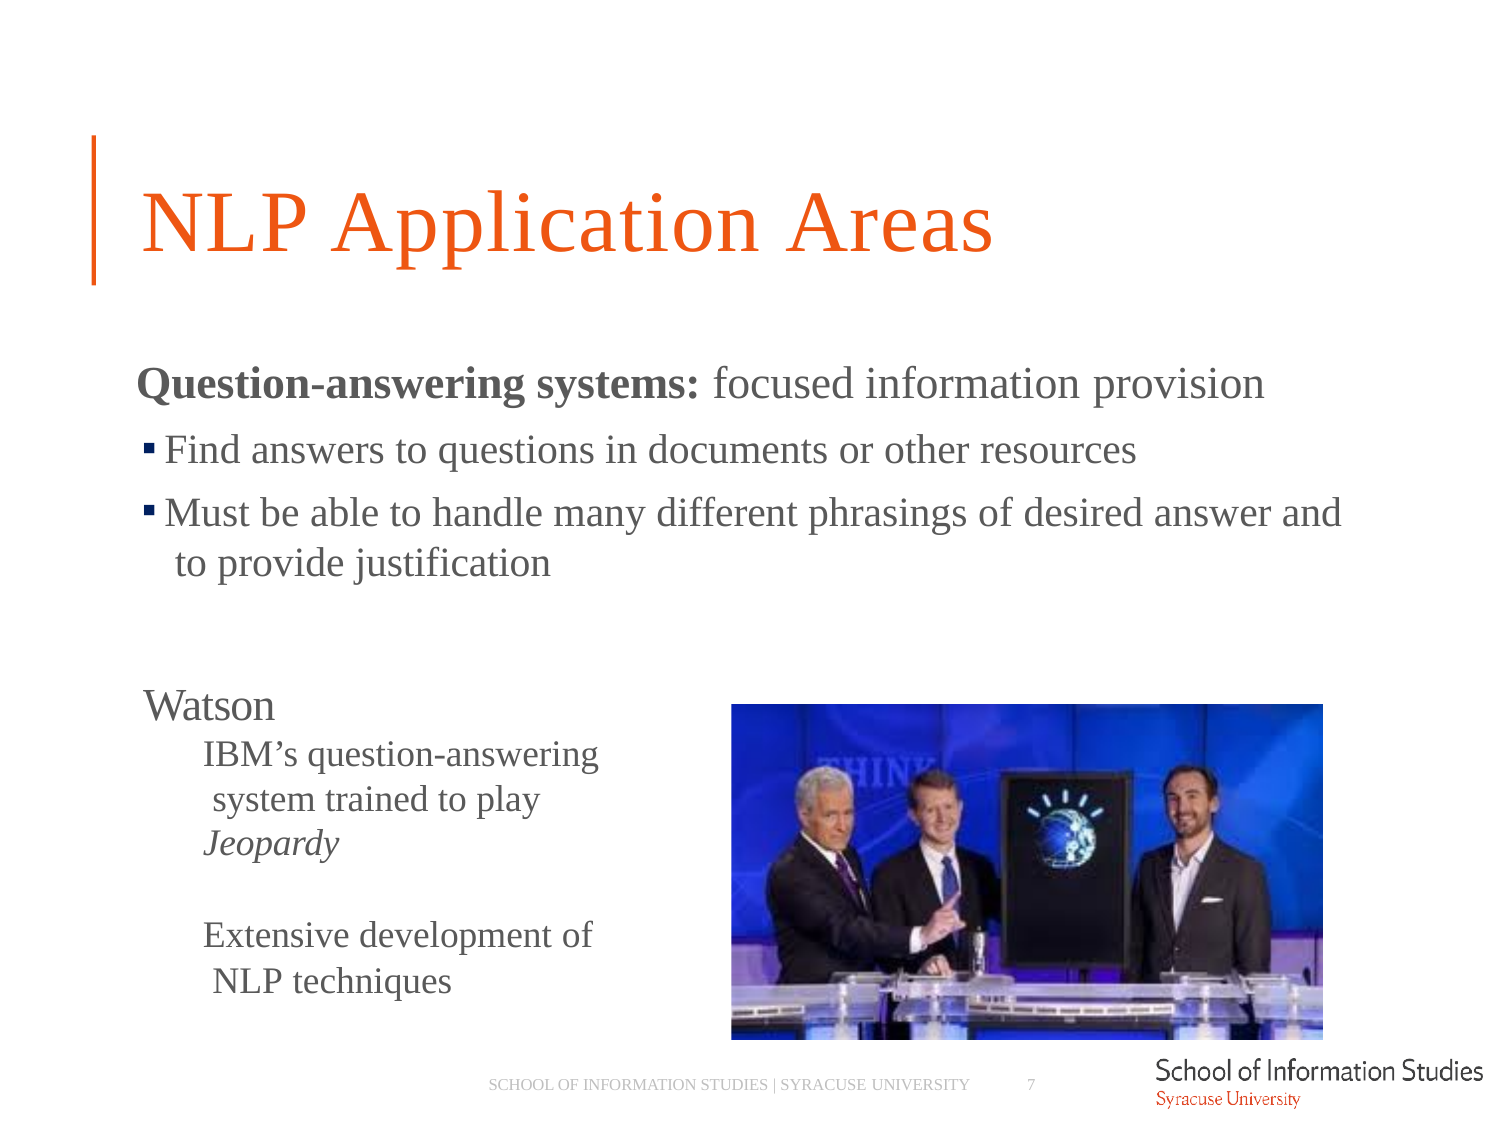

# NLP Application Areas
Question-answering systems: focused information provision
Find answers to questions in documents or other resources
Must be able to handle many different phrasings of desired answer and  to provide justification

Watson
IBM’s question-answering  system trained to play  Jeopardy

Extensive development of  NLP techniques

SCHOOL OF INFORMATION STUDIES | SYRACUSE UNIVERSITY
7